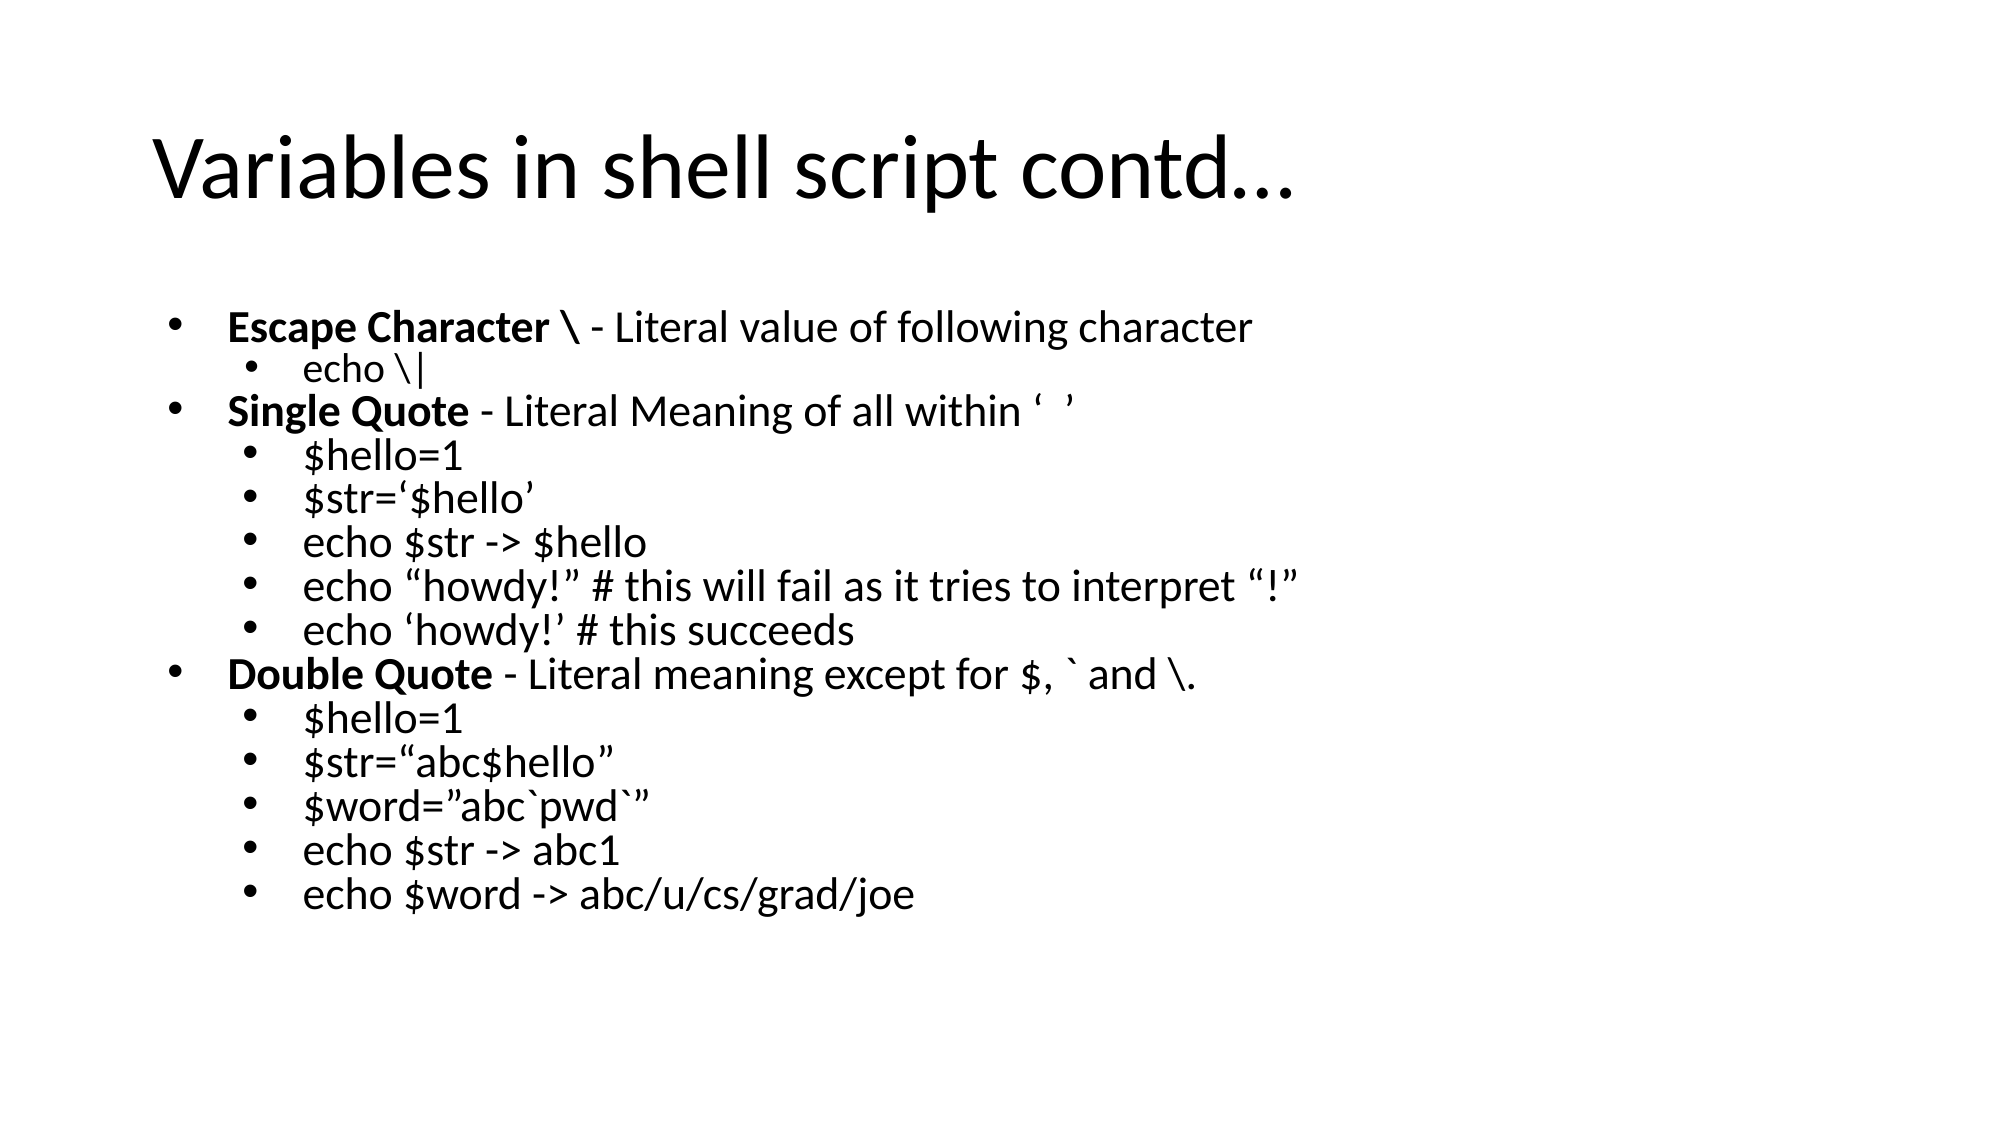

# Variables in shell script contd…
Escape Character \ - Literal value of following character
echo \|
Single Quote - Literal Meaning of all within ‘  ’
$hello=1
$str=‘$hello’
echo $str -> $hello
echo “howdy!” # this will fail as it tries to interpret “!”
echo ‘howdy!’ # this succeeds
Double Quote - Literal meaning except for $, ` and \.
$hello=1
$str=“abc$hello”
$word=”abc`pwd`”
echo $str -> abc1
echo $word -> abc/u/cs/grad/joe